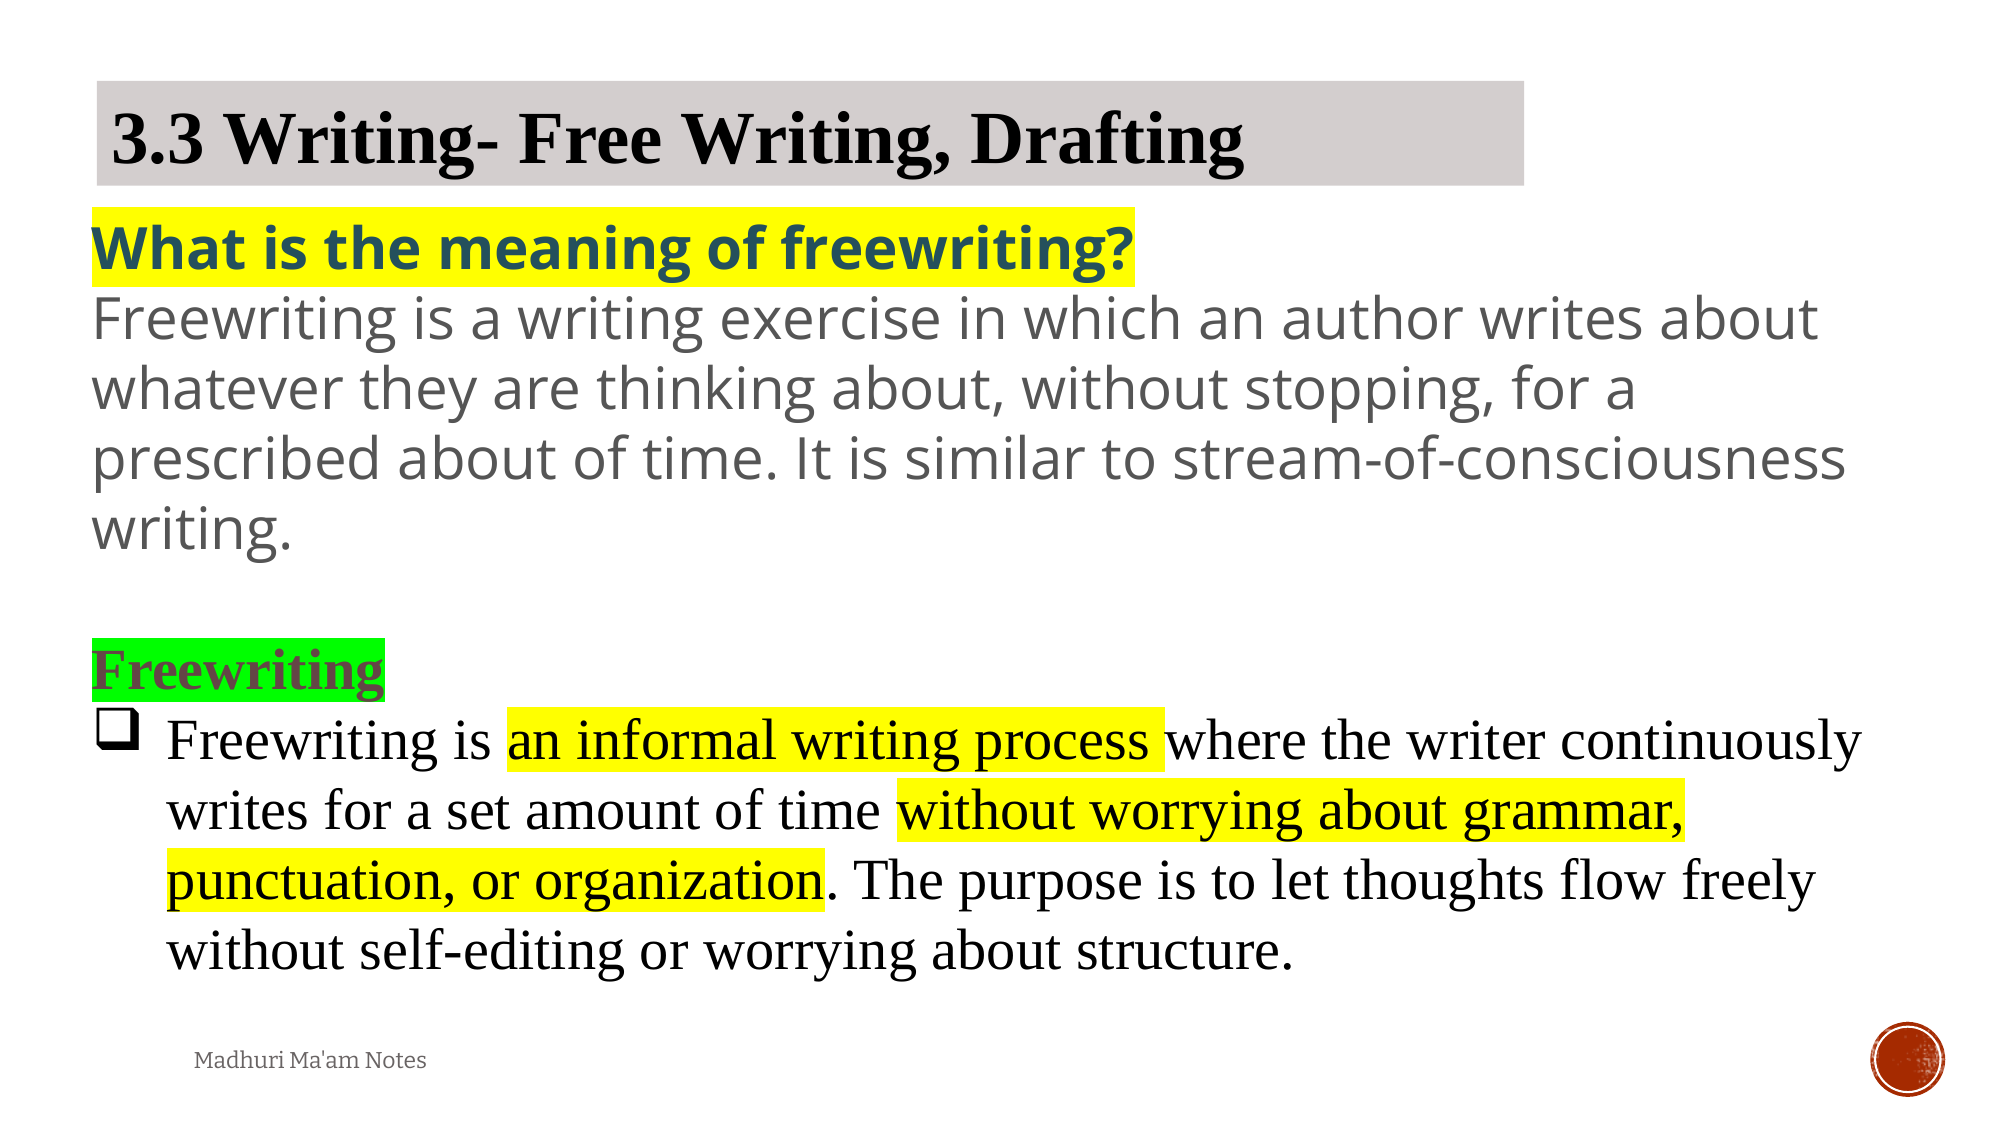

3.3 Writing- Free Writing, Drafting

What is the meaning of freewriting?
Freewriting is a writing exercise in which an author writes about whatever they are thinking about, without stopping, for a prescribed about of time. It is similar to stream-of-consciousness writing.

Freewriting
Freewriting is an informal writing process where the writer continuously writes for a set amount of time without worrying about grammar, punctuation, or organization. The purpose is to let thoughts flow freely without self-editing or worrying about structure.

Madhuri Ma'am Notes